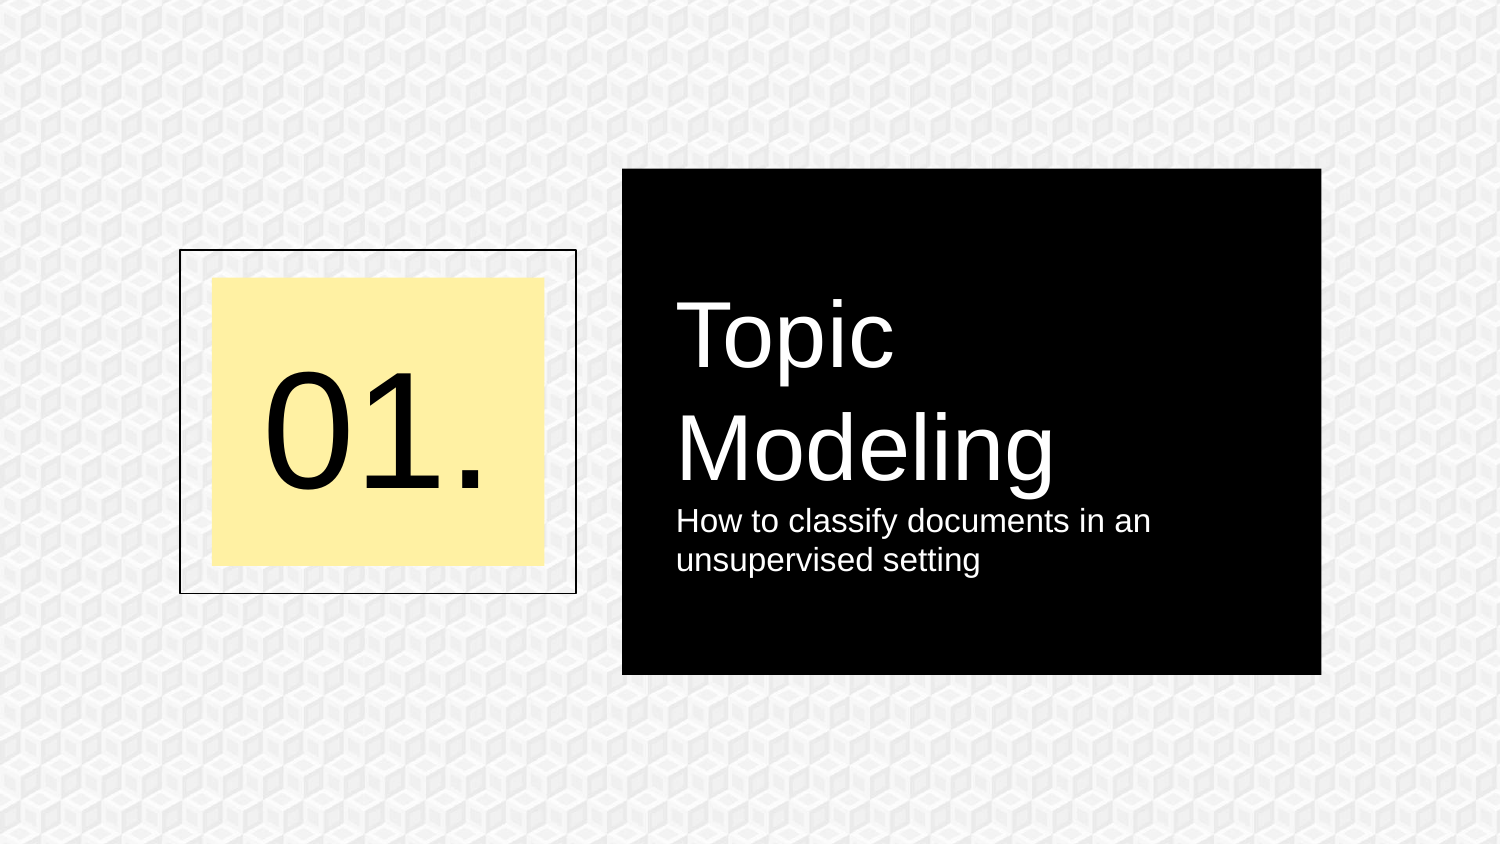

# Topic Modeling

01.
How to classify documents in an unsupervised setting